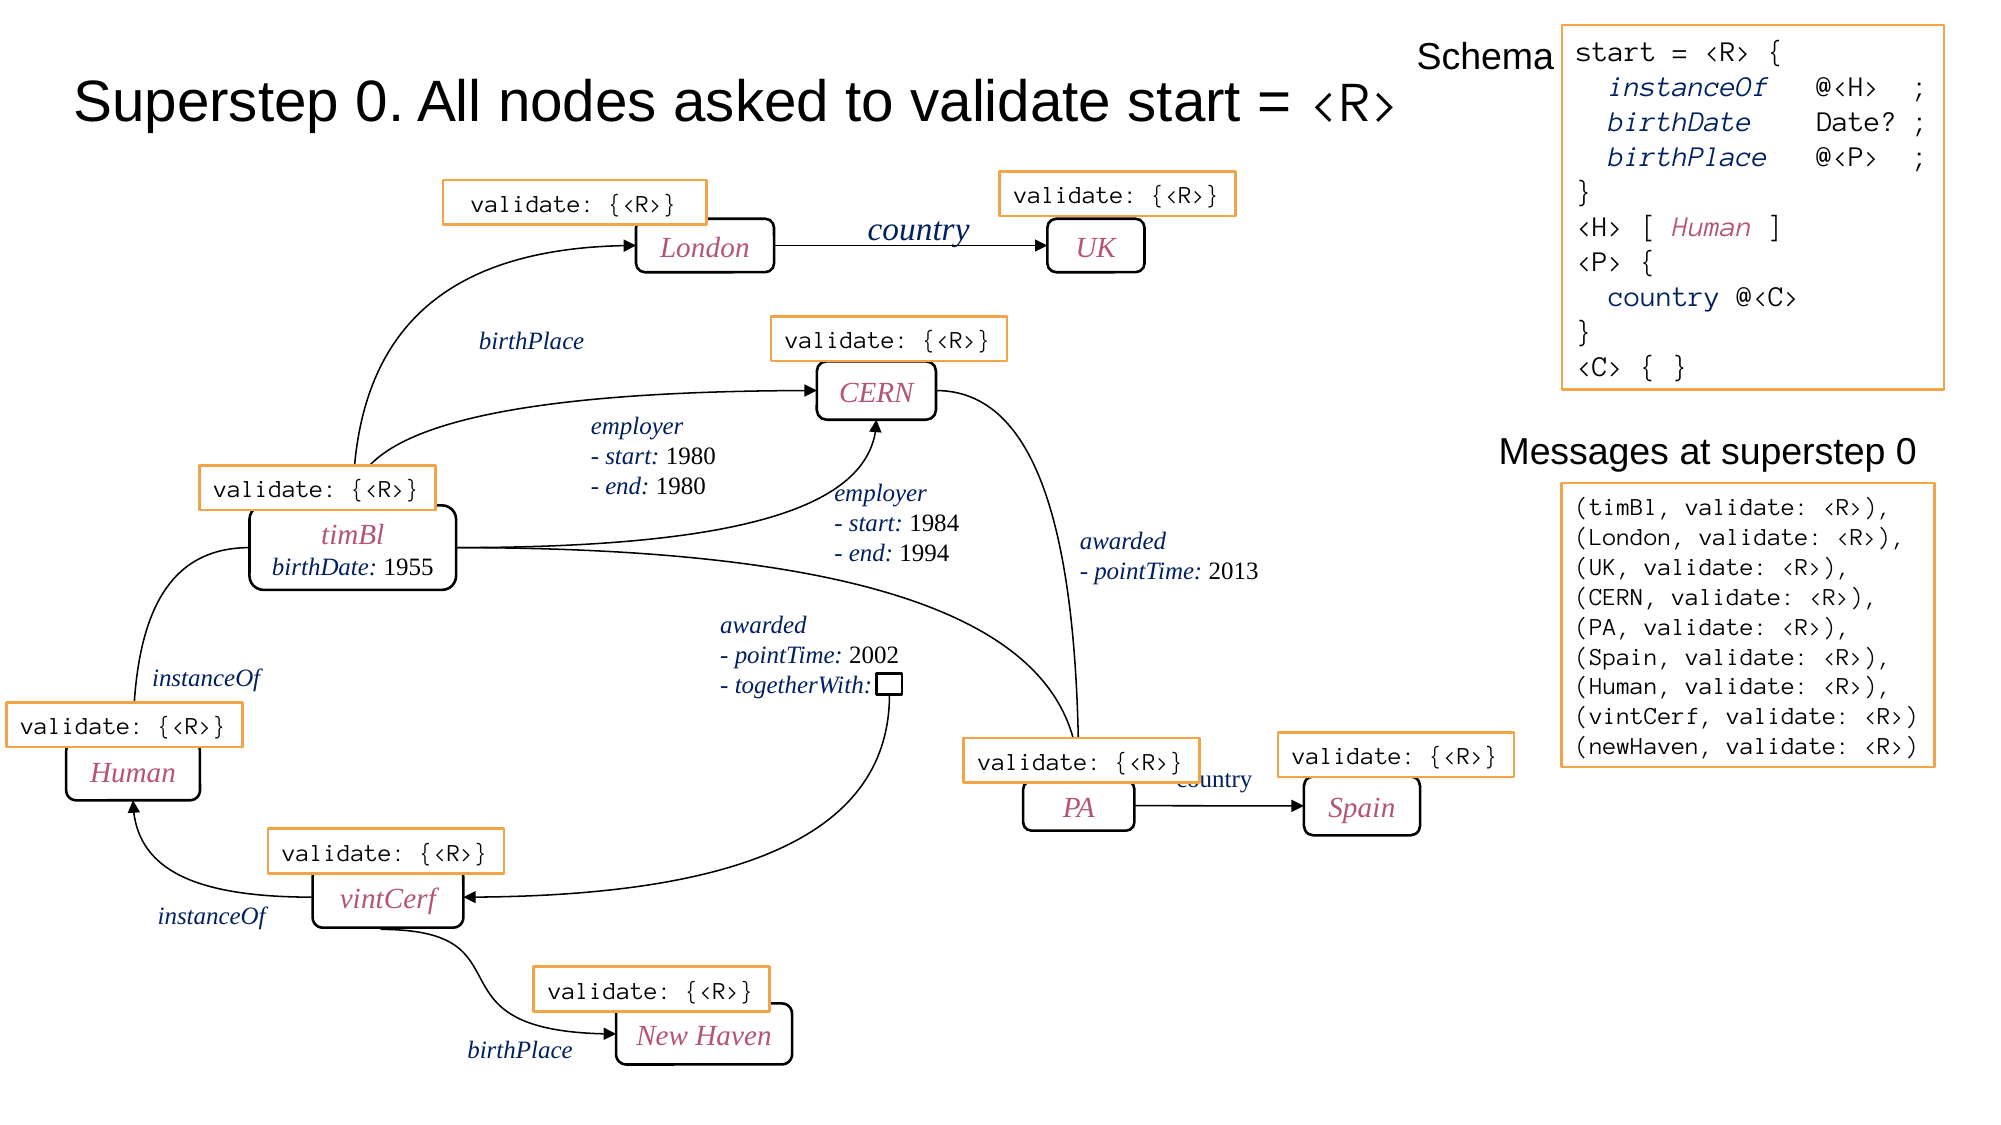

Schema
start = <R> {
  instanceOf   @<H>  ;
  birthDate    Date? ;
  birthPlace   @<P>  ;
}
<H> [ Human ]
<P> {
  country @<C>
}
<C> { }
Superstep 0. All nodes asked to validate start = <R>
validate: {<R>}
 validate: {<R>}
country
London
UK
validate: {<R>}
birthPlace
CERN
employer
- start: 1980
- end: 1980
Messages at superstep 0
validate: {<R>}
employer
- start: 1984
- end: 1994
(timBl, validate: <R>),
(London, validate: <R>),
(UK, validate: <R>),
(CERN, validate: <R>),
(PA, validate: <R>),
(Spain, validate: <R>),
(Human, validate: <R>),
(vintCerf, validate: <R>)
(newHaven, validate: <R>)
timBl
birthDate: 1955
awarded
- pointTime: 2013
awarded
- pointTime: 2002
- togetherWith:
instanceOf

validate: {<R>}
validate: {<R>}
validate: {<R>}
Human
country
Spain
PA
validate: {<R>}
vintCerf
instanceOf
validate: {<R>}
New Haven
birthPlace